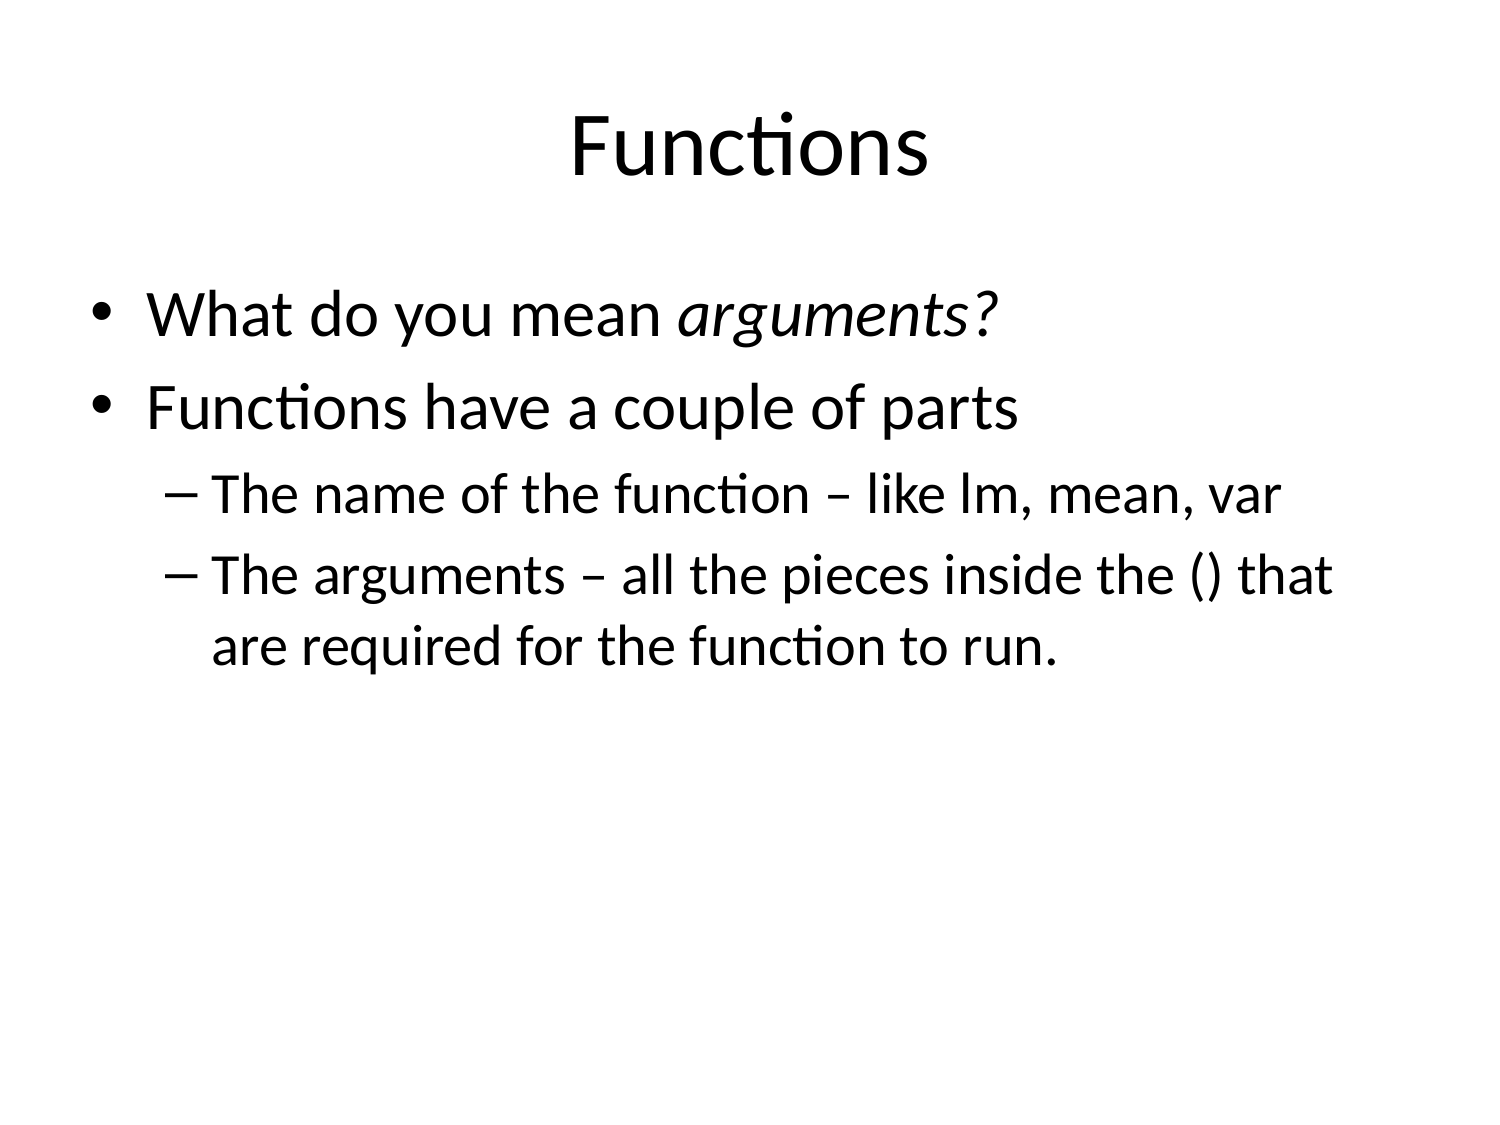

# Functions
What do you mean arguments?
Functions have a couple of parts
The name of the function – like lm, mean, var
The arguments – all the pieces inside the () that are required for the function to run.